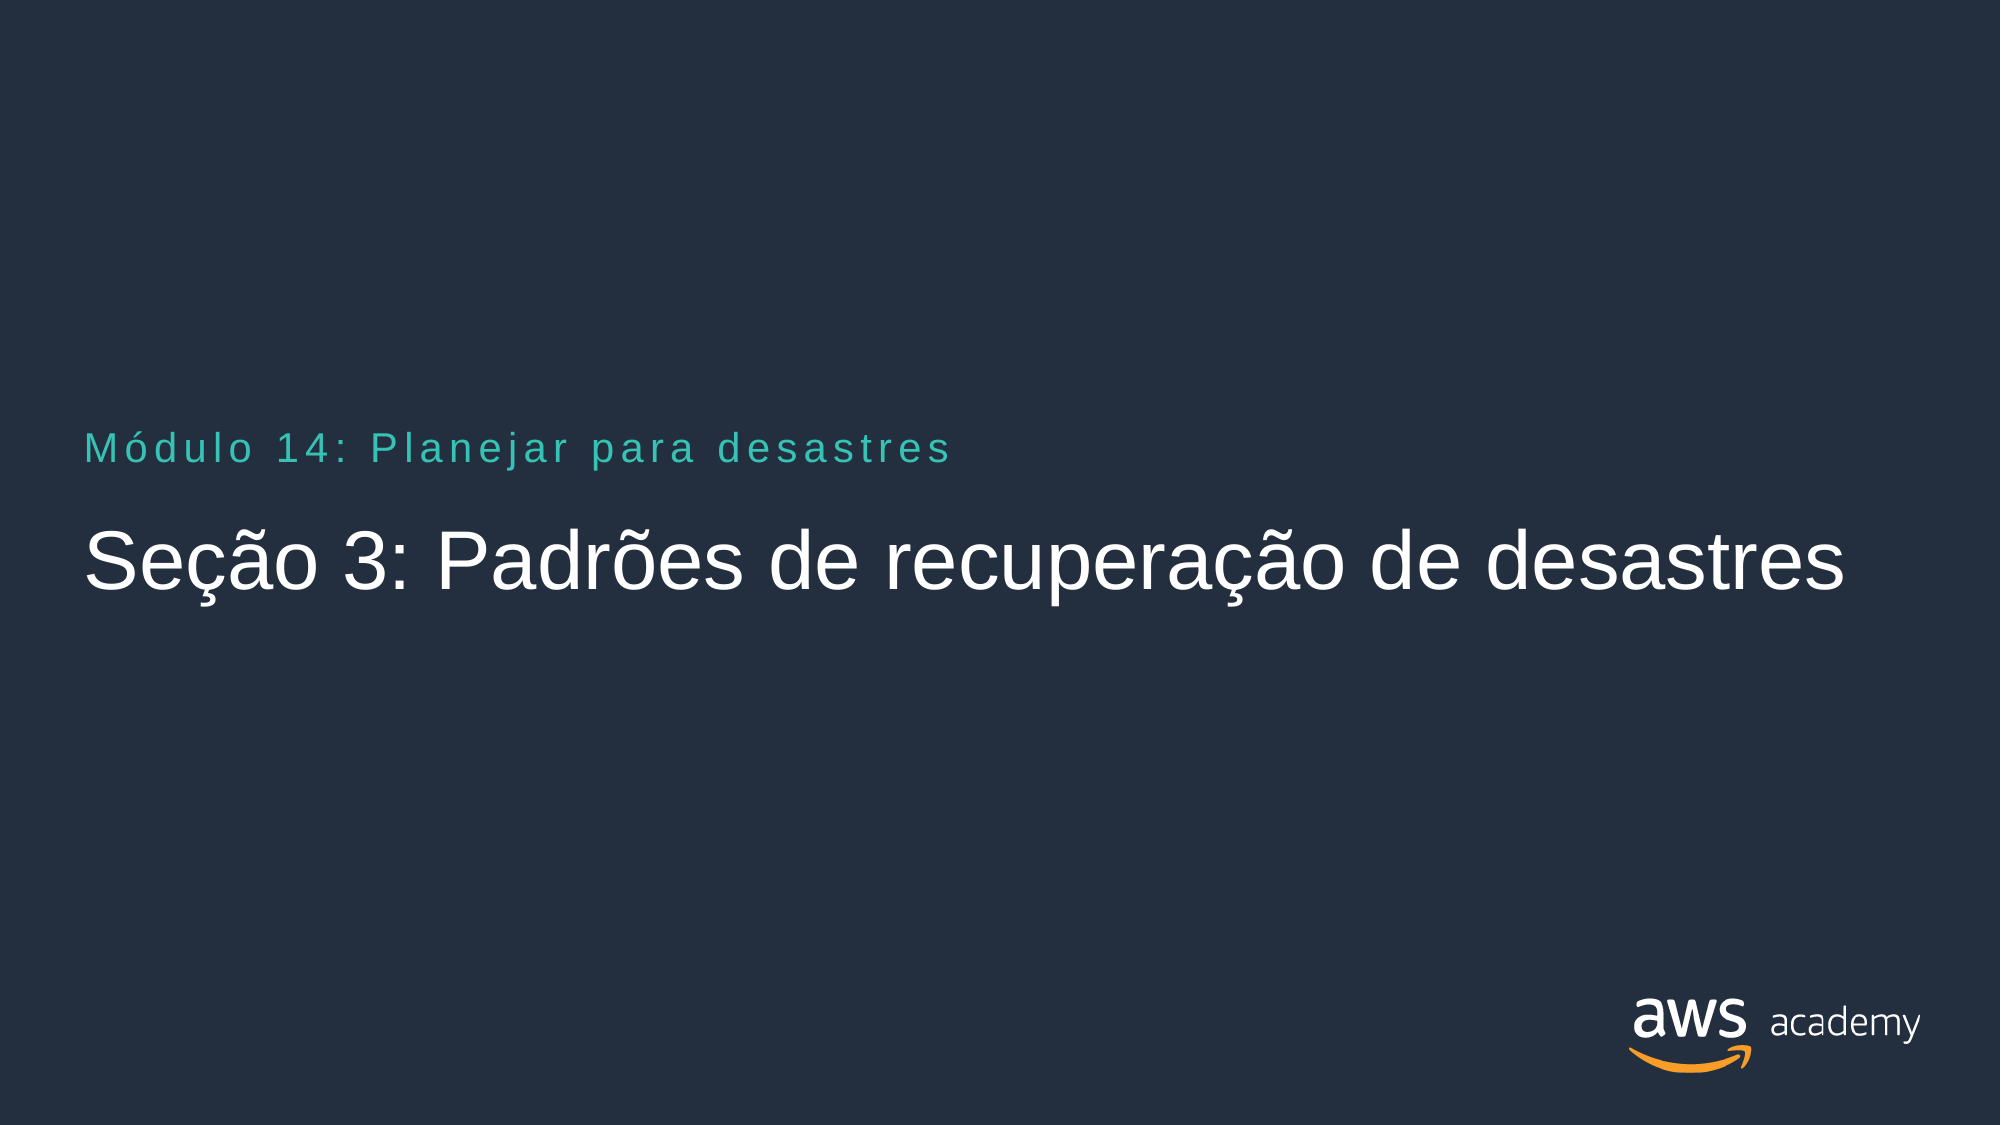

Módulo 14: Planejar para desastres
# Seção 3: Padrões de recuperação de desastres